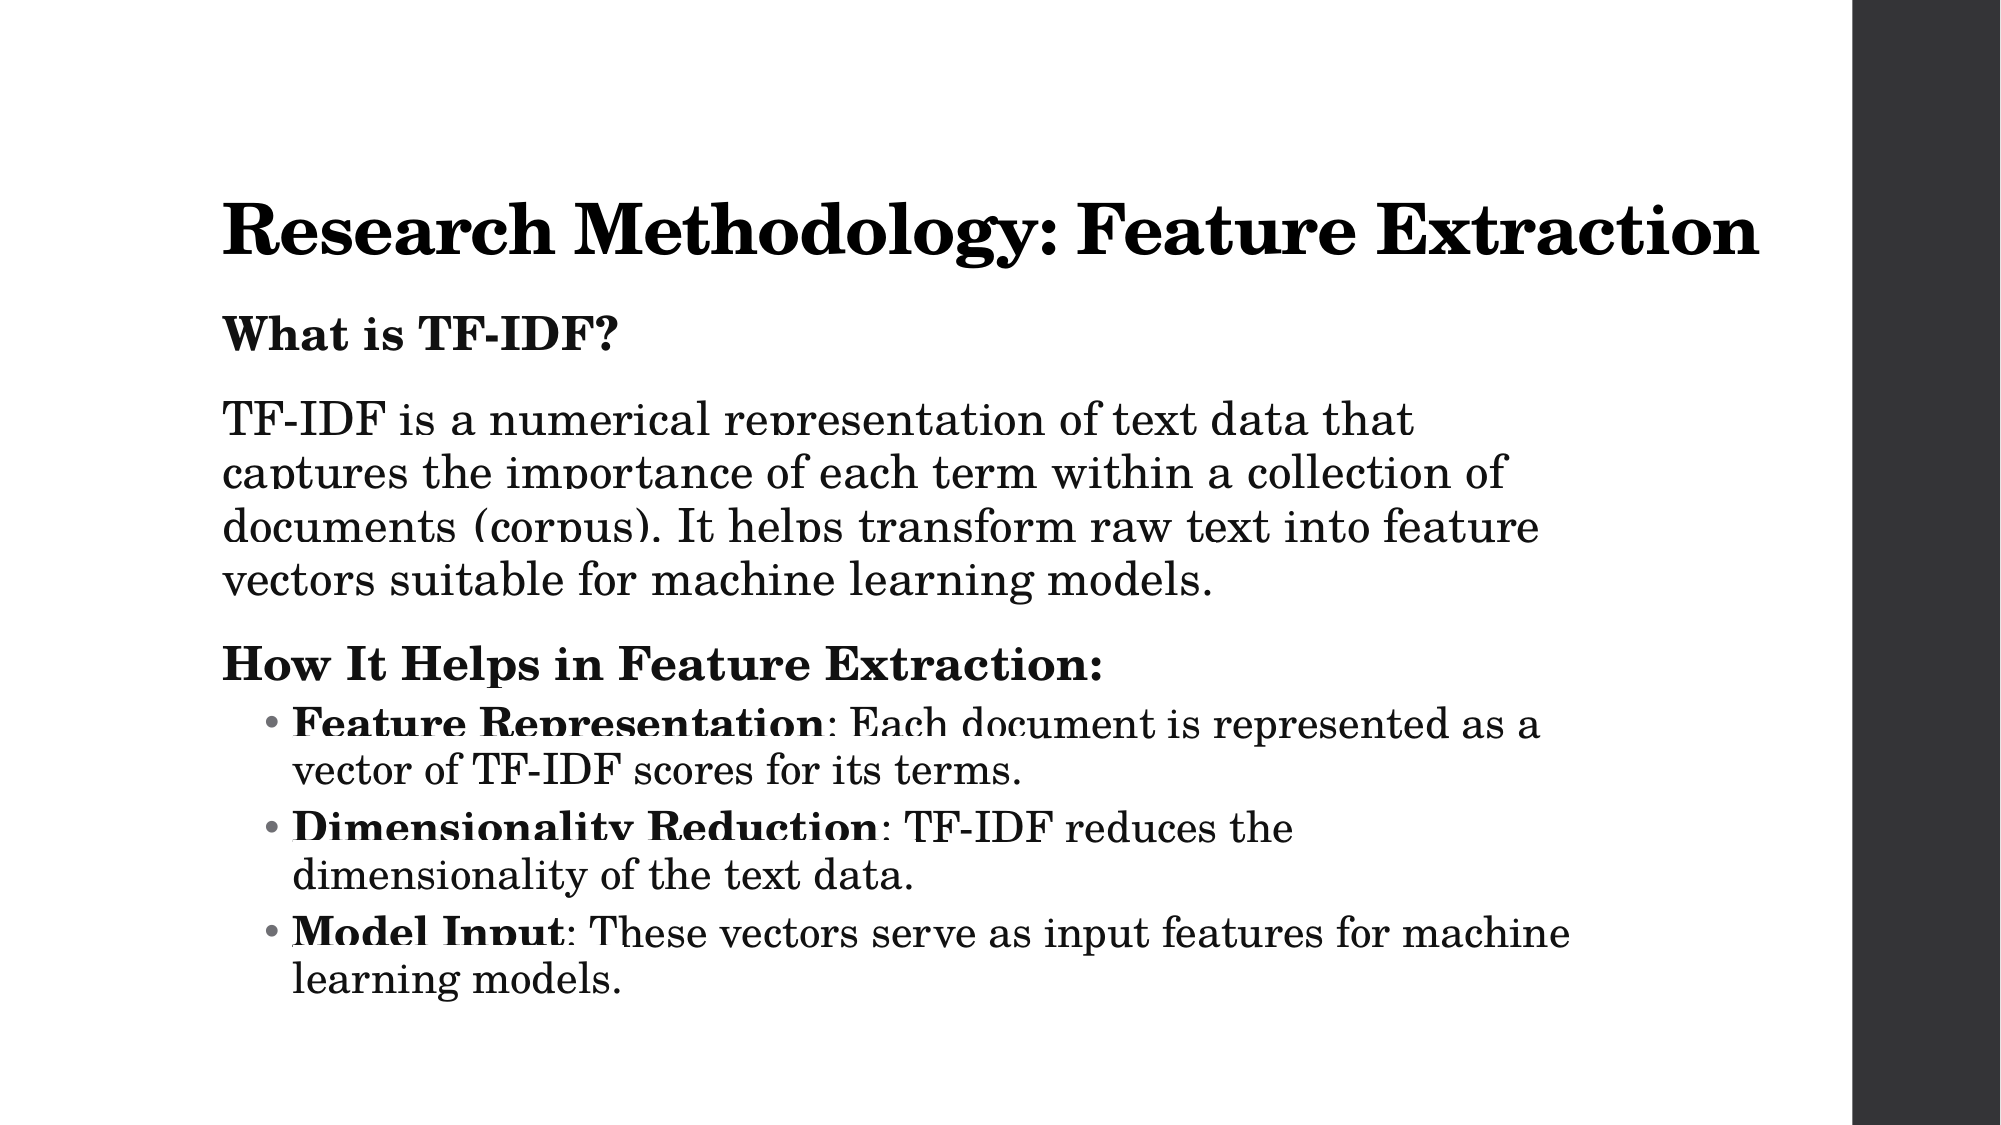

# Research Methodology: Feature Extraction
What is TF-IDF?
TF-IDF is a numerical representation of text data that captures the importance of each term within a collection of documents (corpus). It helps transform raw text into feature vectors suitable for machine learning models.
How It Helps in Feature Extraction:
Feature Representation: Each document is represented as a vector of TF-IDF scores for its terms.
Dimensionality Reduction: TF-IDF reduces the dimensionality of the text data.
Model Input: These vectors serve as input features for machine learning models.